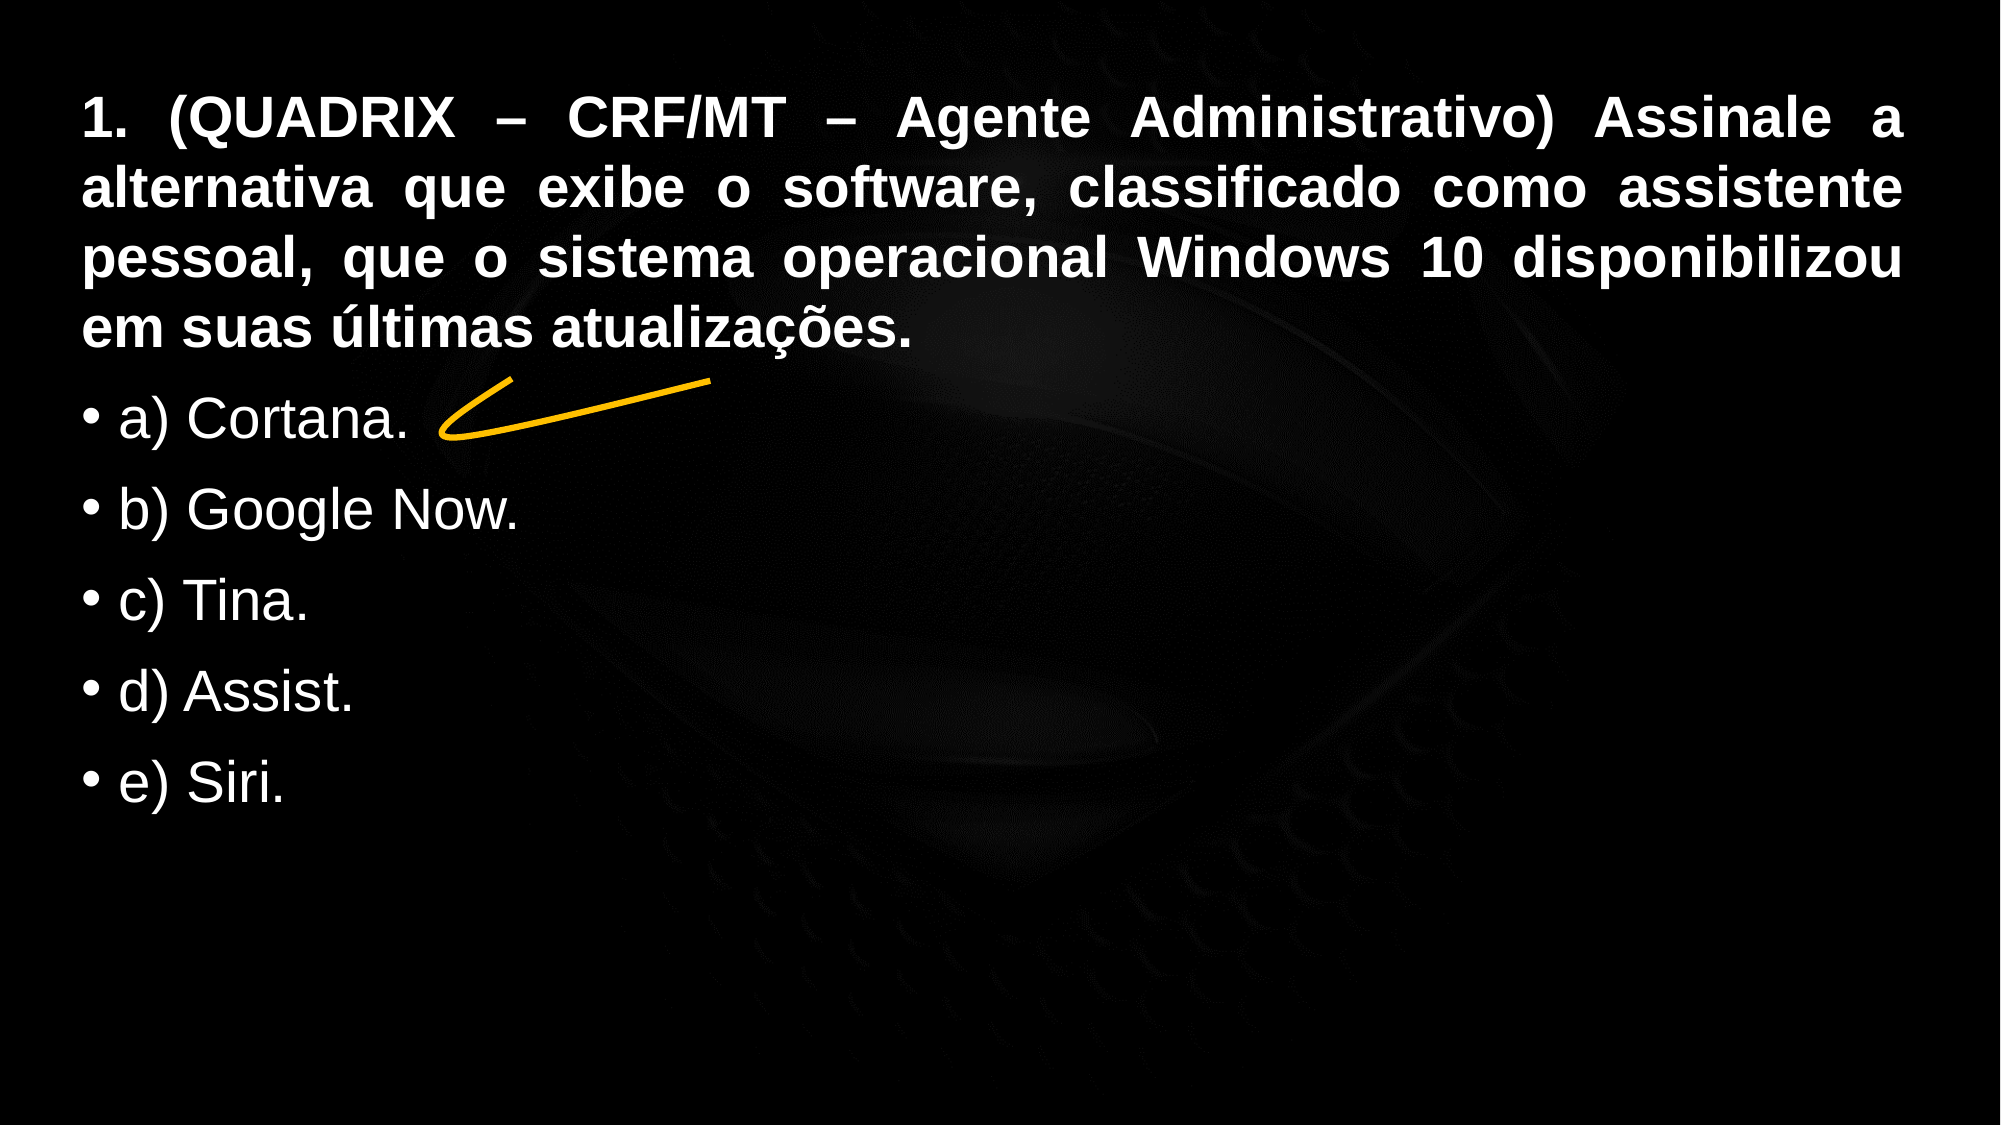

1. (QUADRIX – CRF/MT – Agente Administrativo) Assinale a alternativa que exibe o software, classificado como assistente pessoal, que o sistema operacional Windows 10 disponibilizou em suas últimas atualizações.
a) Cortana.
b) Google Now.
c) Tina.
d) Assist.
e) Siri.